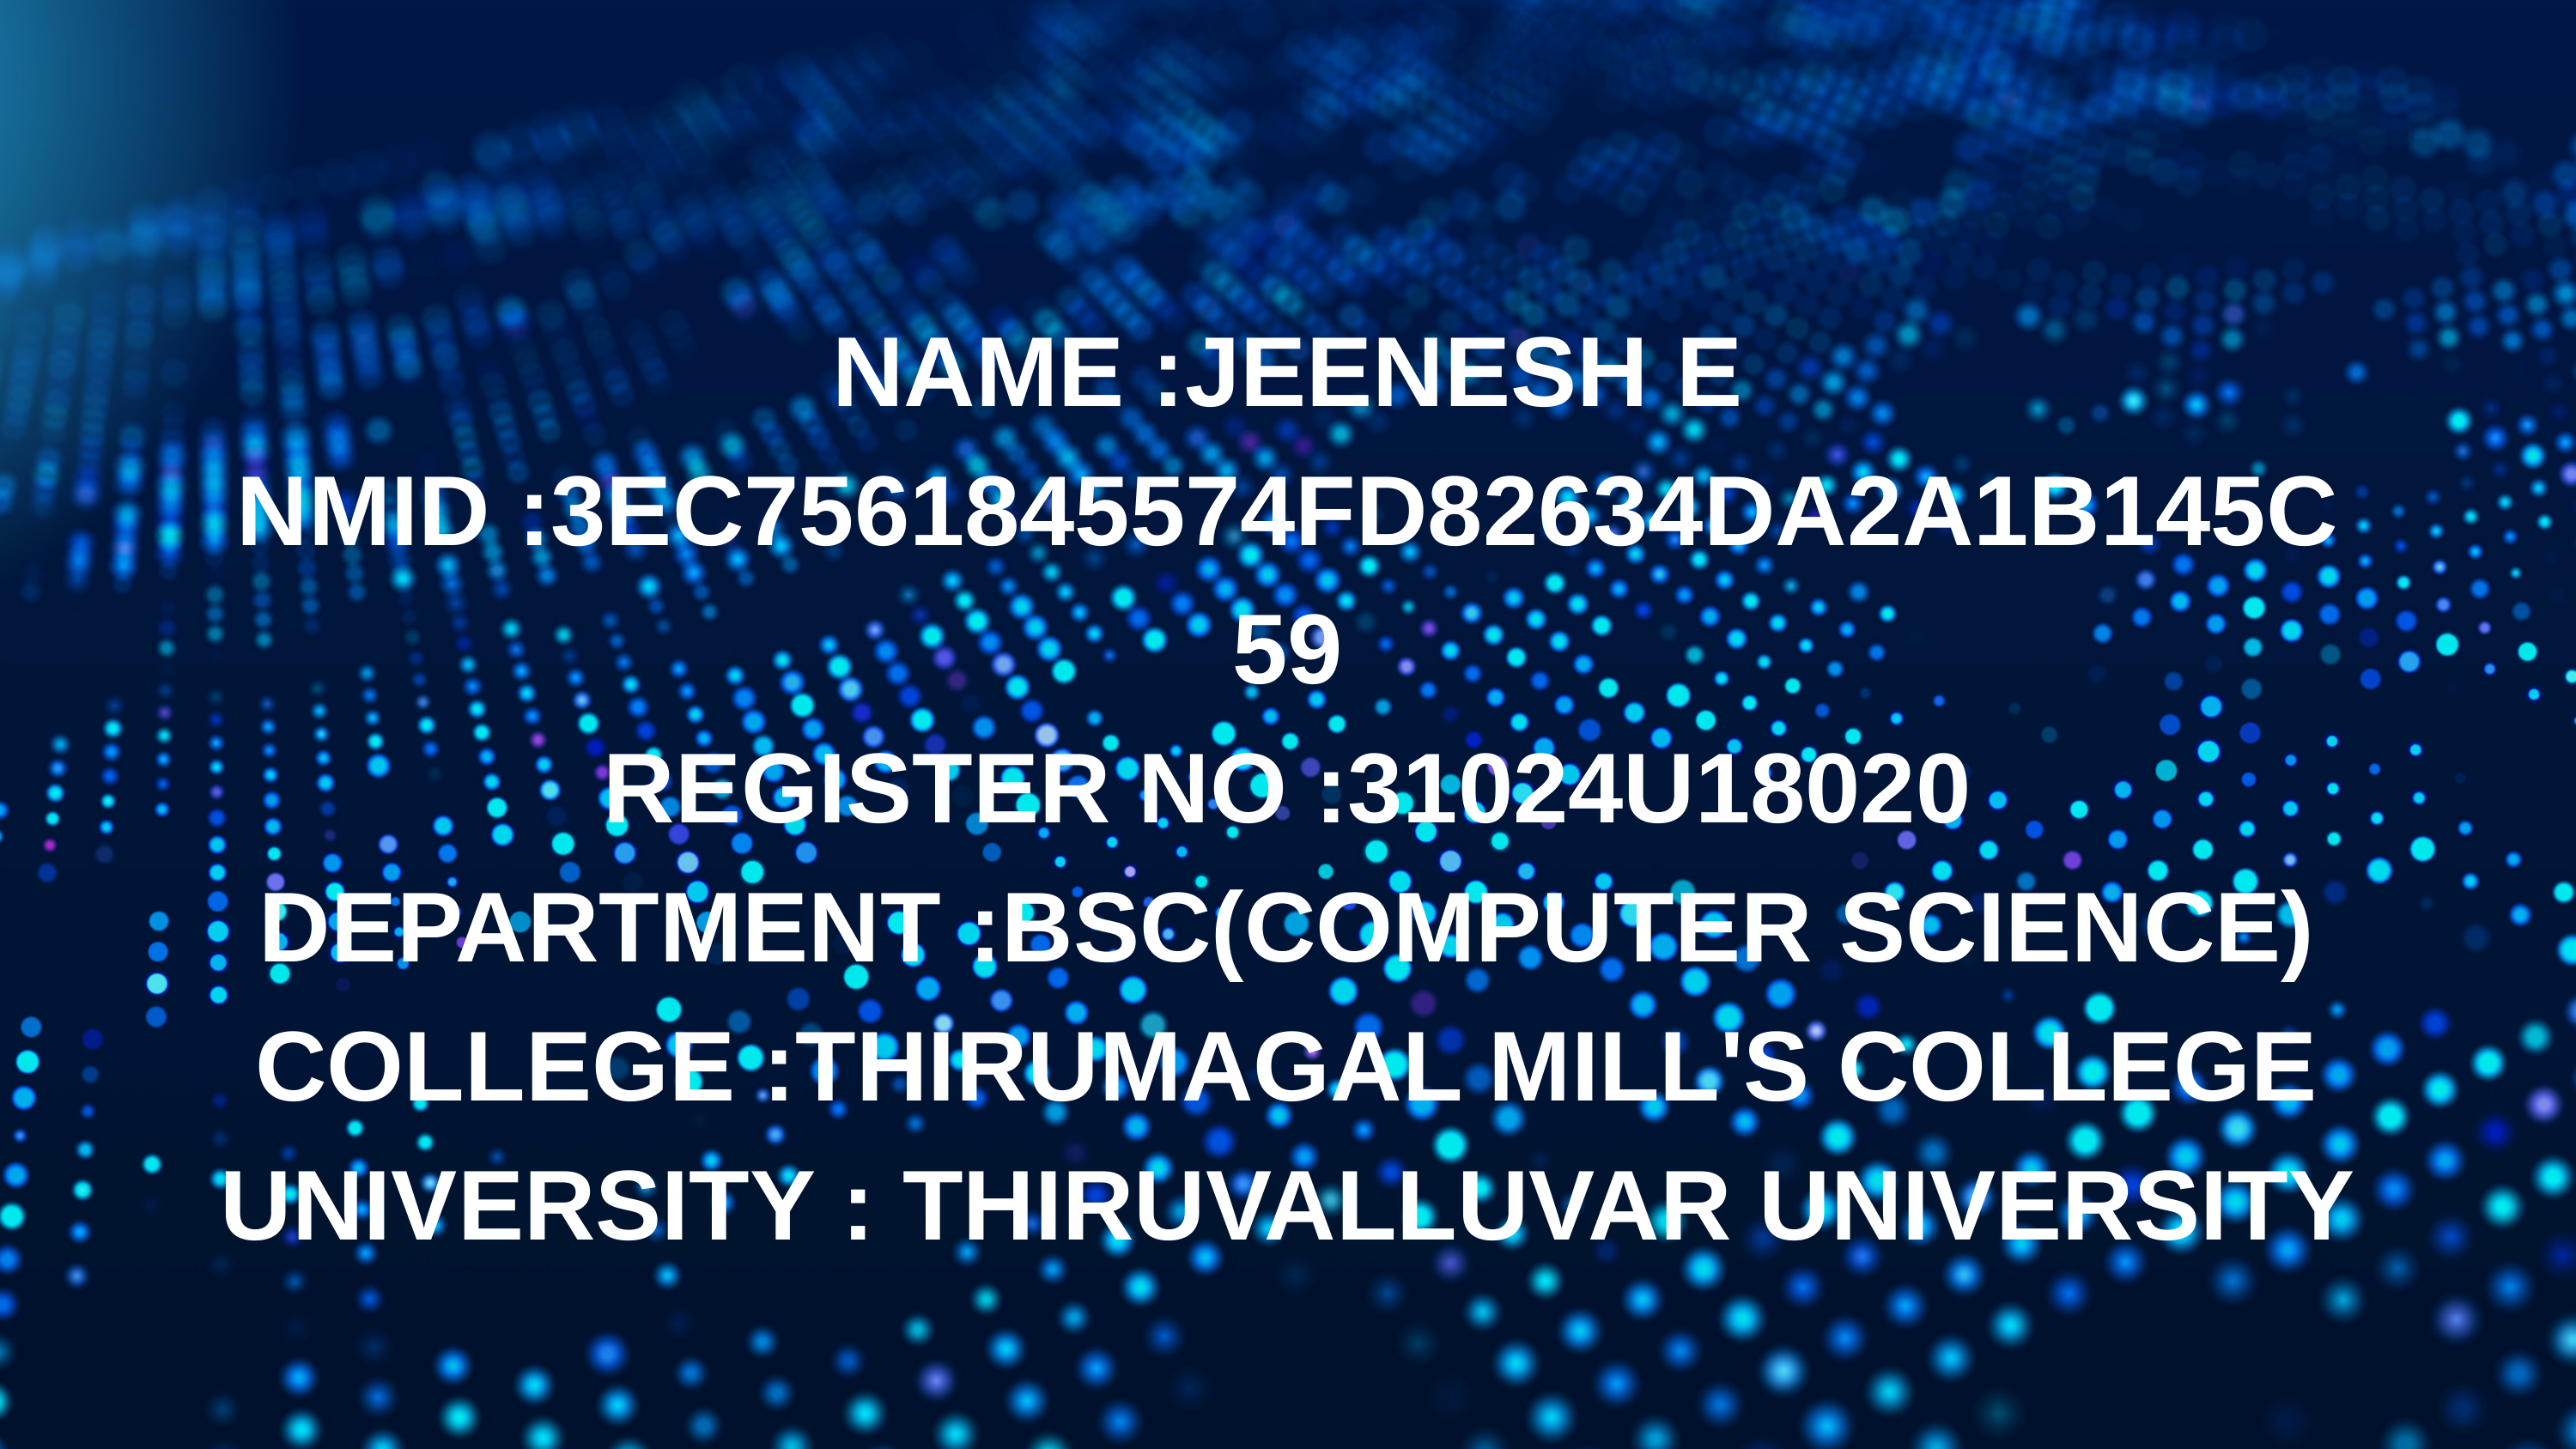

NAME :JEENESH E
NMID :3EC7561845574FD82634DA2A1B145C59
REGISTER NO :31024U18020
DEPARTMENT :BSC(COMPUTER SCIENCE)
COLLEGE :THIRUMAGAL MILL'S COLLEGE
UNIVERSITY : THIRUVALLUVAR UNIVERSITY